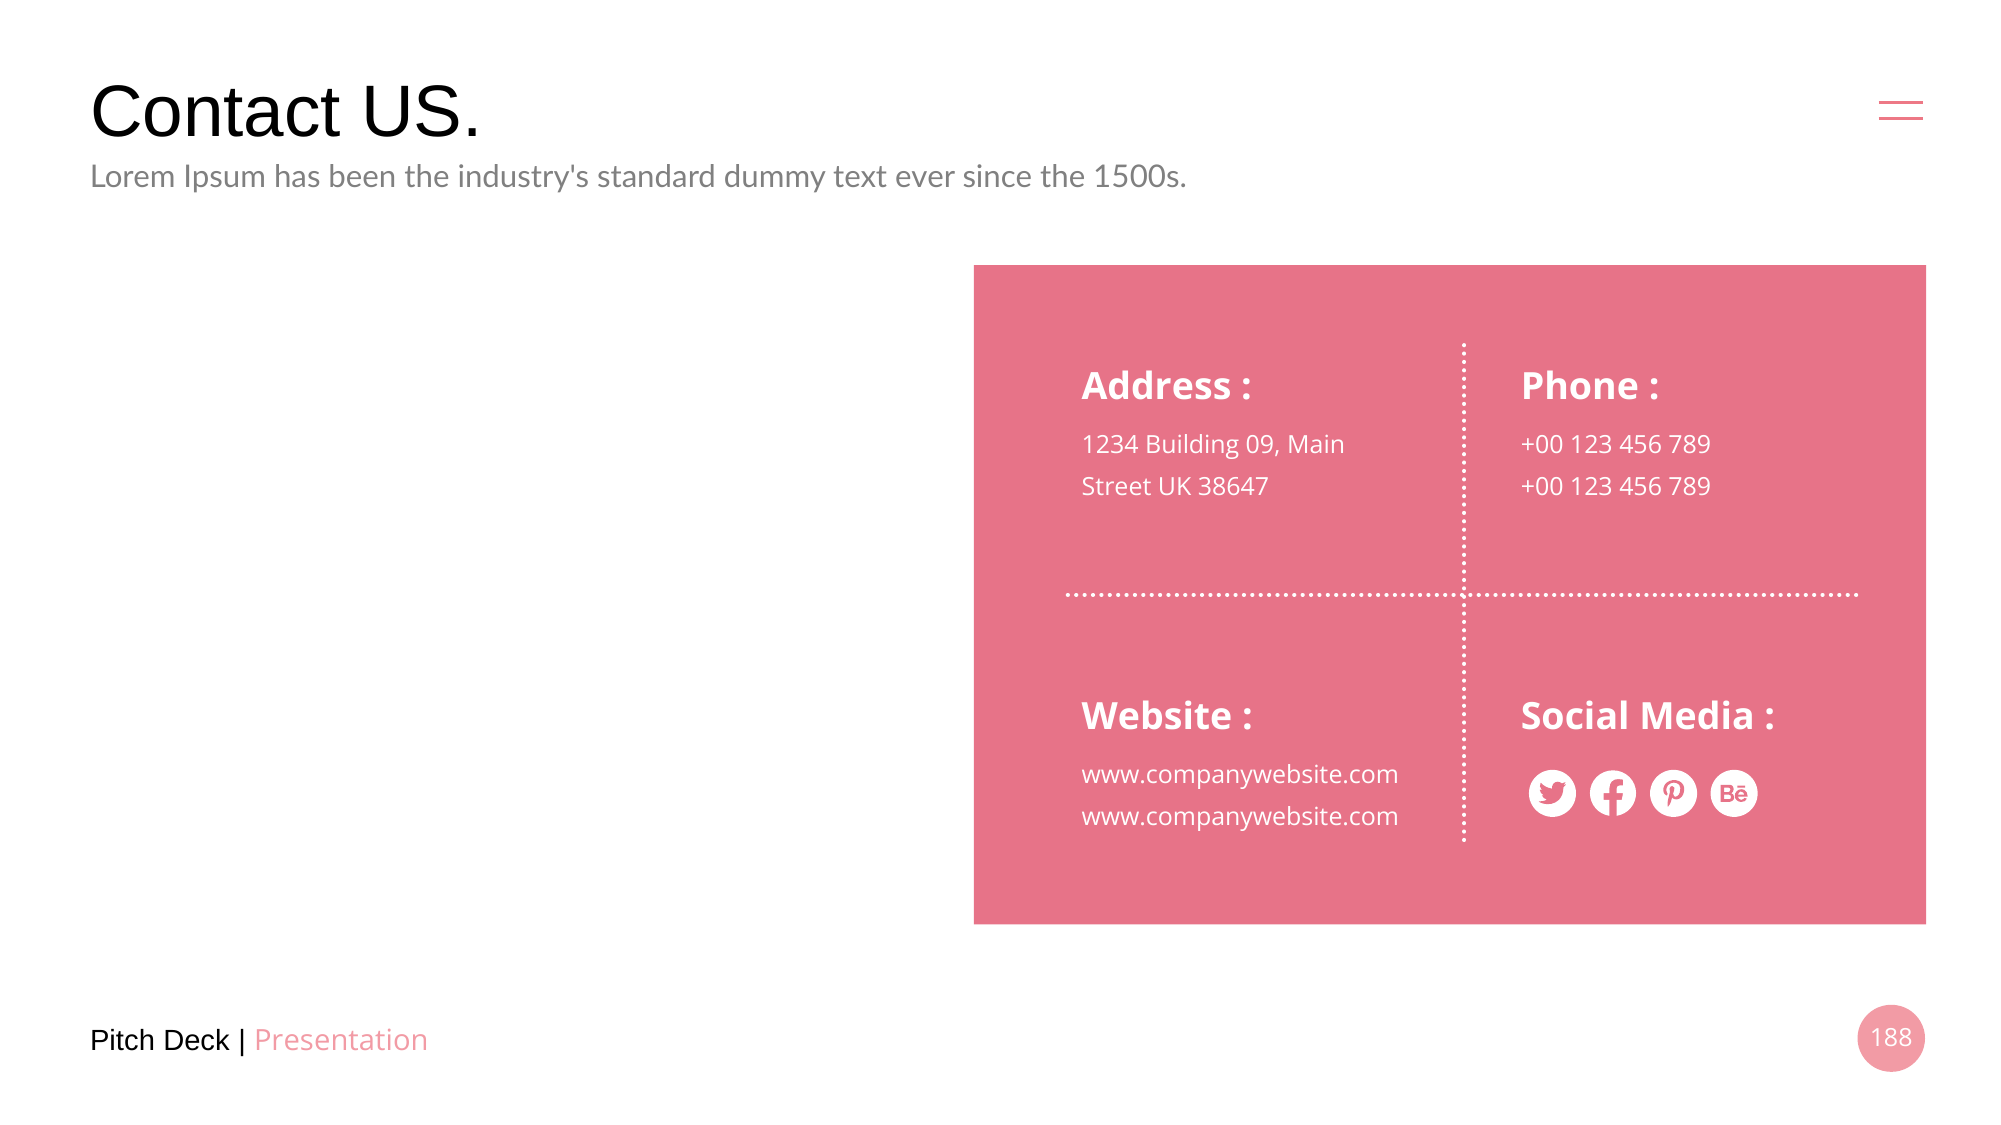

# Contact US.
Lorem Ipsum has been the industry's standard dummy text ever since the 1500s.

Address :
Phone :
1234 Building 09, Main
Street UK 38647
+00 123 456 789
+00 123 456 789
Website :
Social Media :
www.companywebsite.com
www.companywebsite.com

Pitch Deck | Presentation
188